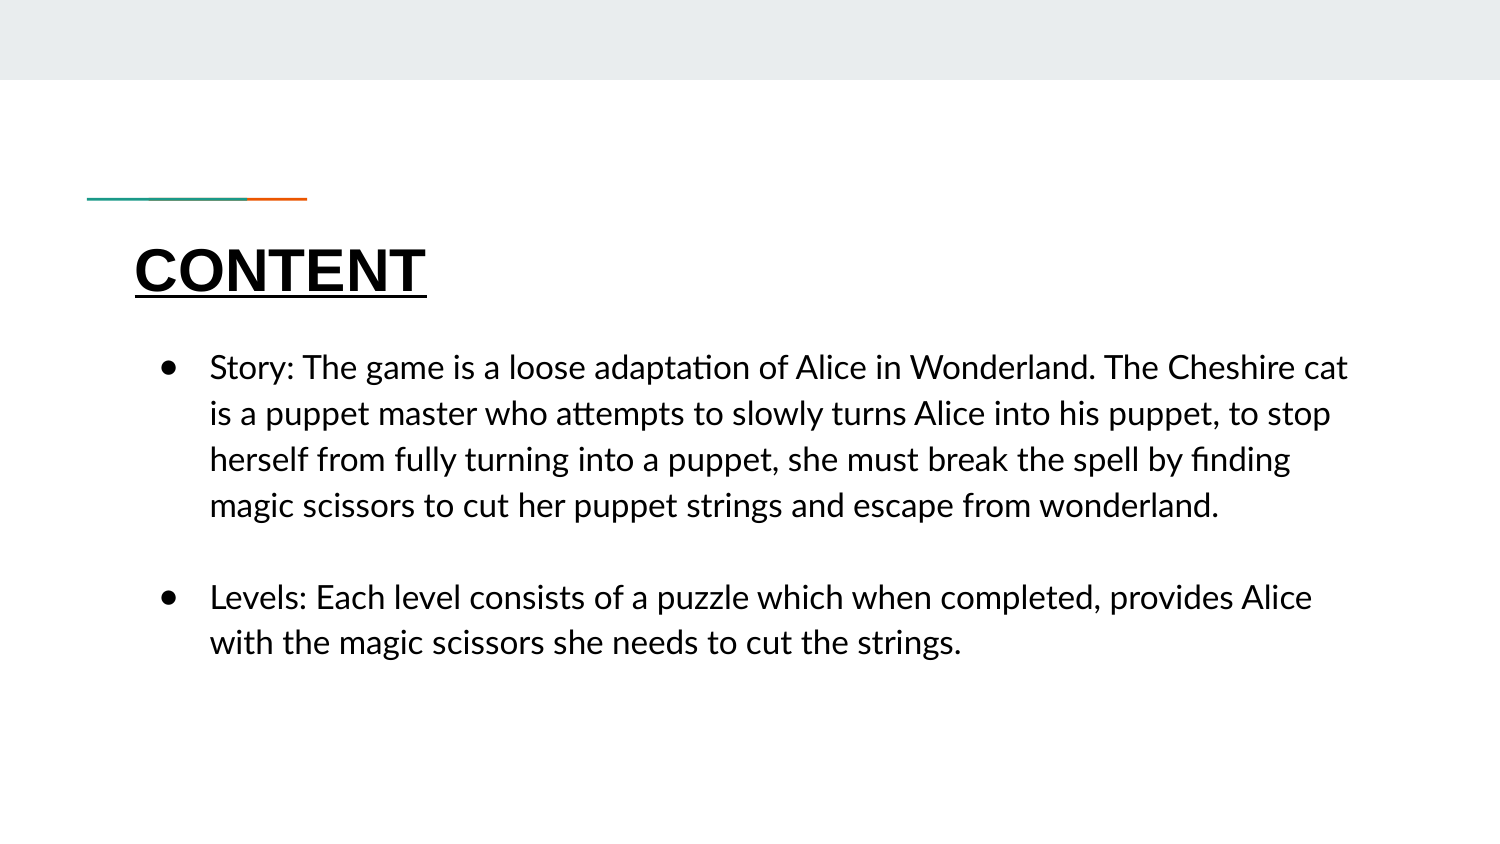

# CONTENT​
Story: ​The game is a loose adaptation of Alice in Wonderland. The Cheshire cat is a puppet master who attempts to slowly turns Alice into his puppet, to stop herself from fully turning into a puppet, she must break the spell by finding magic scissors to cut her puppet strings and escape from wonderland.

Levels: Each level consists of a puzzle which when completed, provides Alice with the magic scissors she needs to cut the strings.